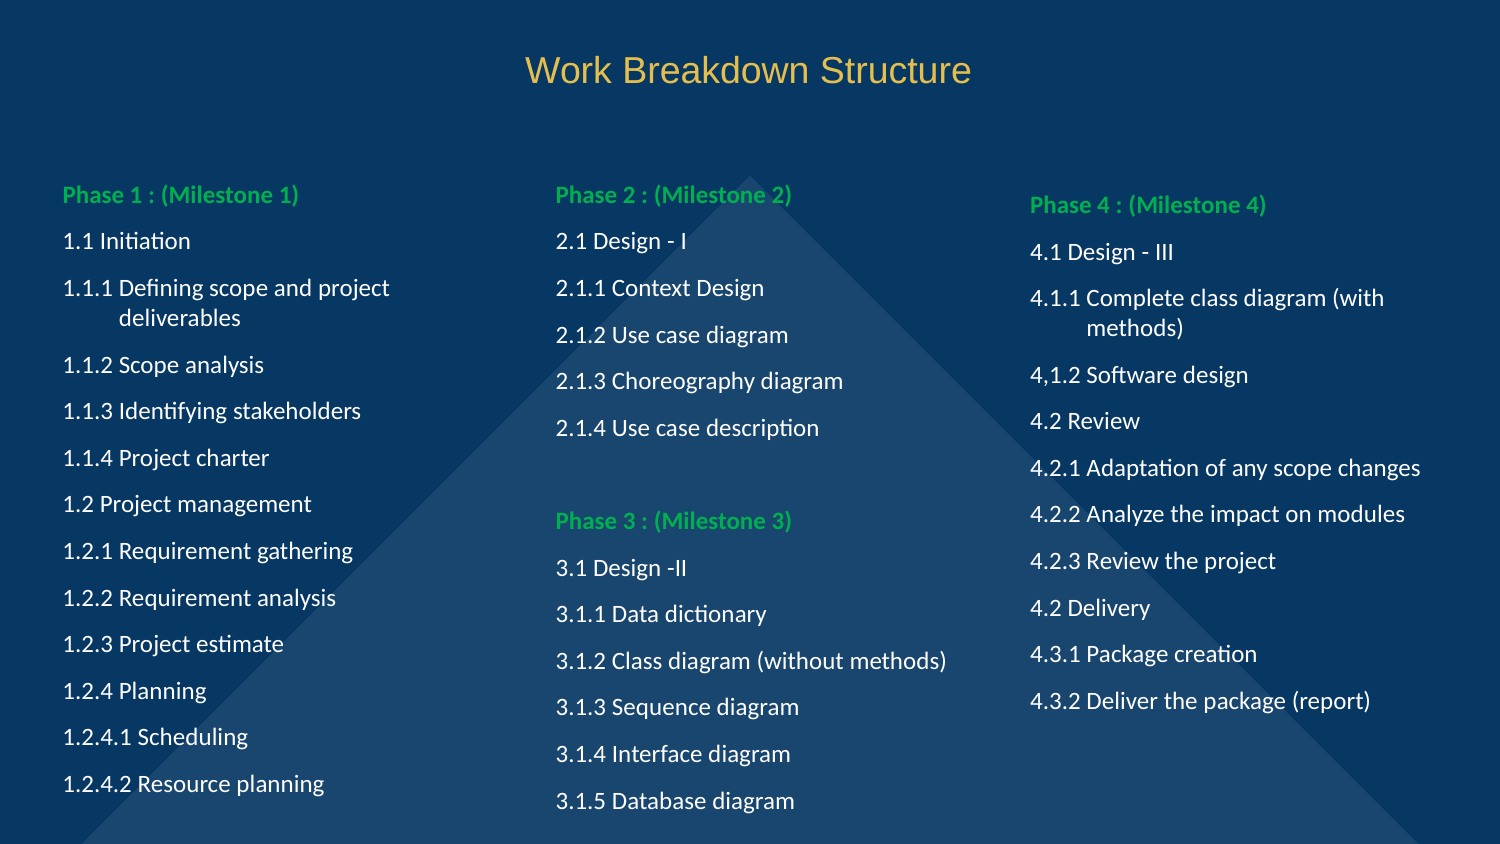

# Work Breakdown Structure
Phase 1 : (Milestone 1)
1.1 Initiation
1.1.1 Defining scope and project deliverables
1.1.2 Scope analysis
1.1.3 Identifying stakeholders
1.1.4 Project charter
1.2 Project management
1.2.1 Requirement gathering
1.2.2 Requirement analysis
1.2.3 Project estimate
1.2.4 Planning
1.2.4.1 Scheduling
1.2.4.2 Resource planning

Phase 2 : (Milestone 2)
2.1 Design - I
2.1.1 Context Design
2.1.2 Use case diagram
2.1.3 Choreography diagram
2.1.4 Use case description

Phase 3 : (Milestone 3)
3.1 Design -II
3.1.1 Data dictionary
3.1.2 Class diagram (without methods)
3.1.3 Sequence diagram
3.1.4 Interface diagram
3.1.5 Database diagram

Phase 4 : (Milestone 4)
4.1 Design - III
4.1.1 Complete class diagram (with methods)
4,1.2 Software design
4.2 Review
4.2.1 Adaptation of any scope changes
4.2.2 Analyze the impact on modules
4.2.3 Review the project
4.2 Delivery
4.3.1 Package creation
4.3.2 Deliver the package (report)